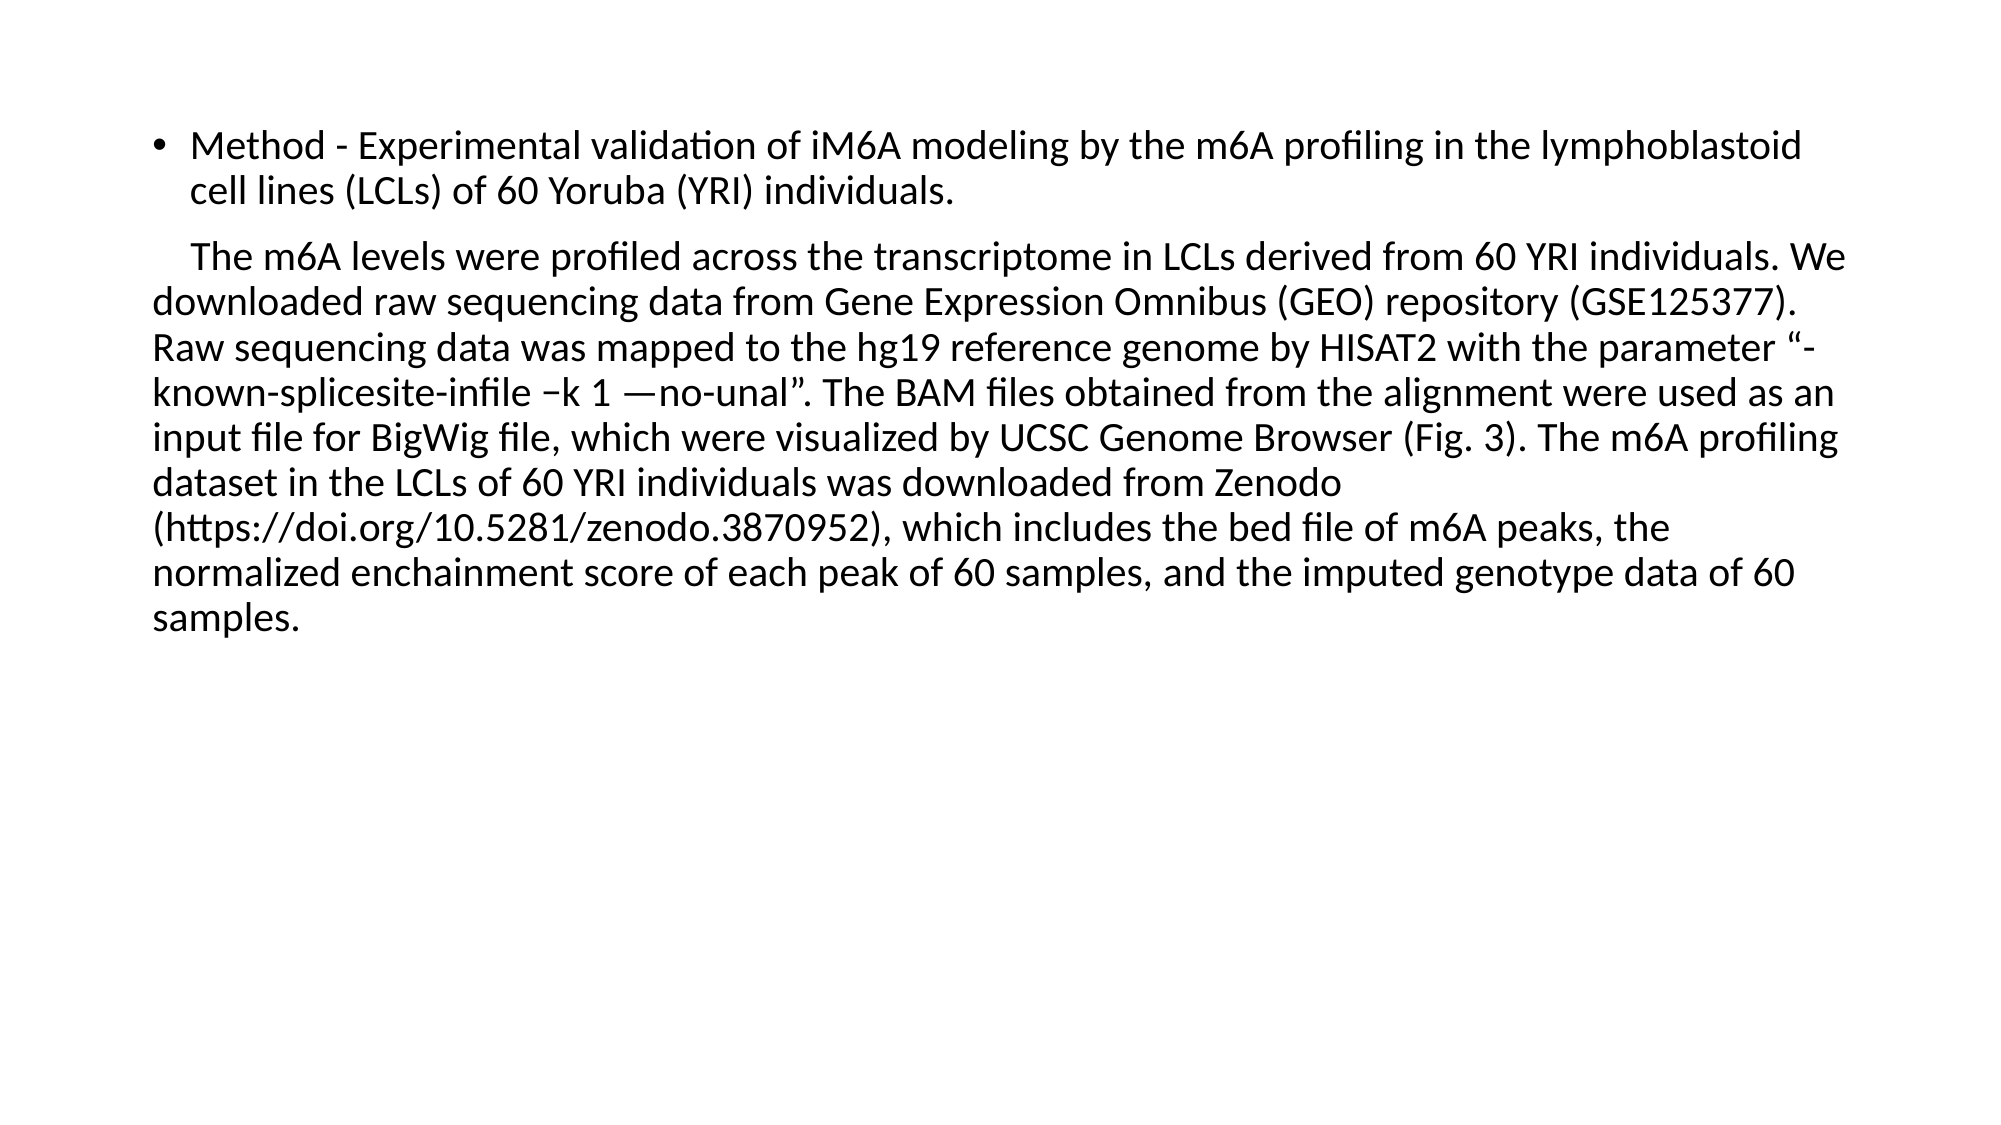

Method - Experimental validation of iM6A modeling by the m6A profiling in the lymphoblastoid cell lines (LCLs) of 60 Yoruba (YRI) individuals.
    The m6A levels were profiled across the transcriptome in LCLs derived from 60 YRI individuals. We downloaded raw sequencing data from Gene Expression Omnibus (GEO) repository (GSE125377). Raw sequencing data was mapped to the hg19 reference genome by HISAT2 with the parameter “-known-splicesite-infile −k 1 —no-unal”. The BAM files obtained from the alignment were used as an input file for BigWig file, which were visualized by UCSC Genome Browser (Fig. 3). The m6A profiling dataset in the LCLs of 60 YRI individuals was downloaded from Zenodo (https://doi.org/10.5281/zenodo.3870952), which includes the bed file of m6A peaks, the normalized enchainment score of each peak of 60 samples, and the imputed genotype data of 60 samples.